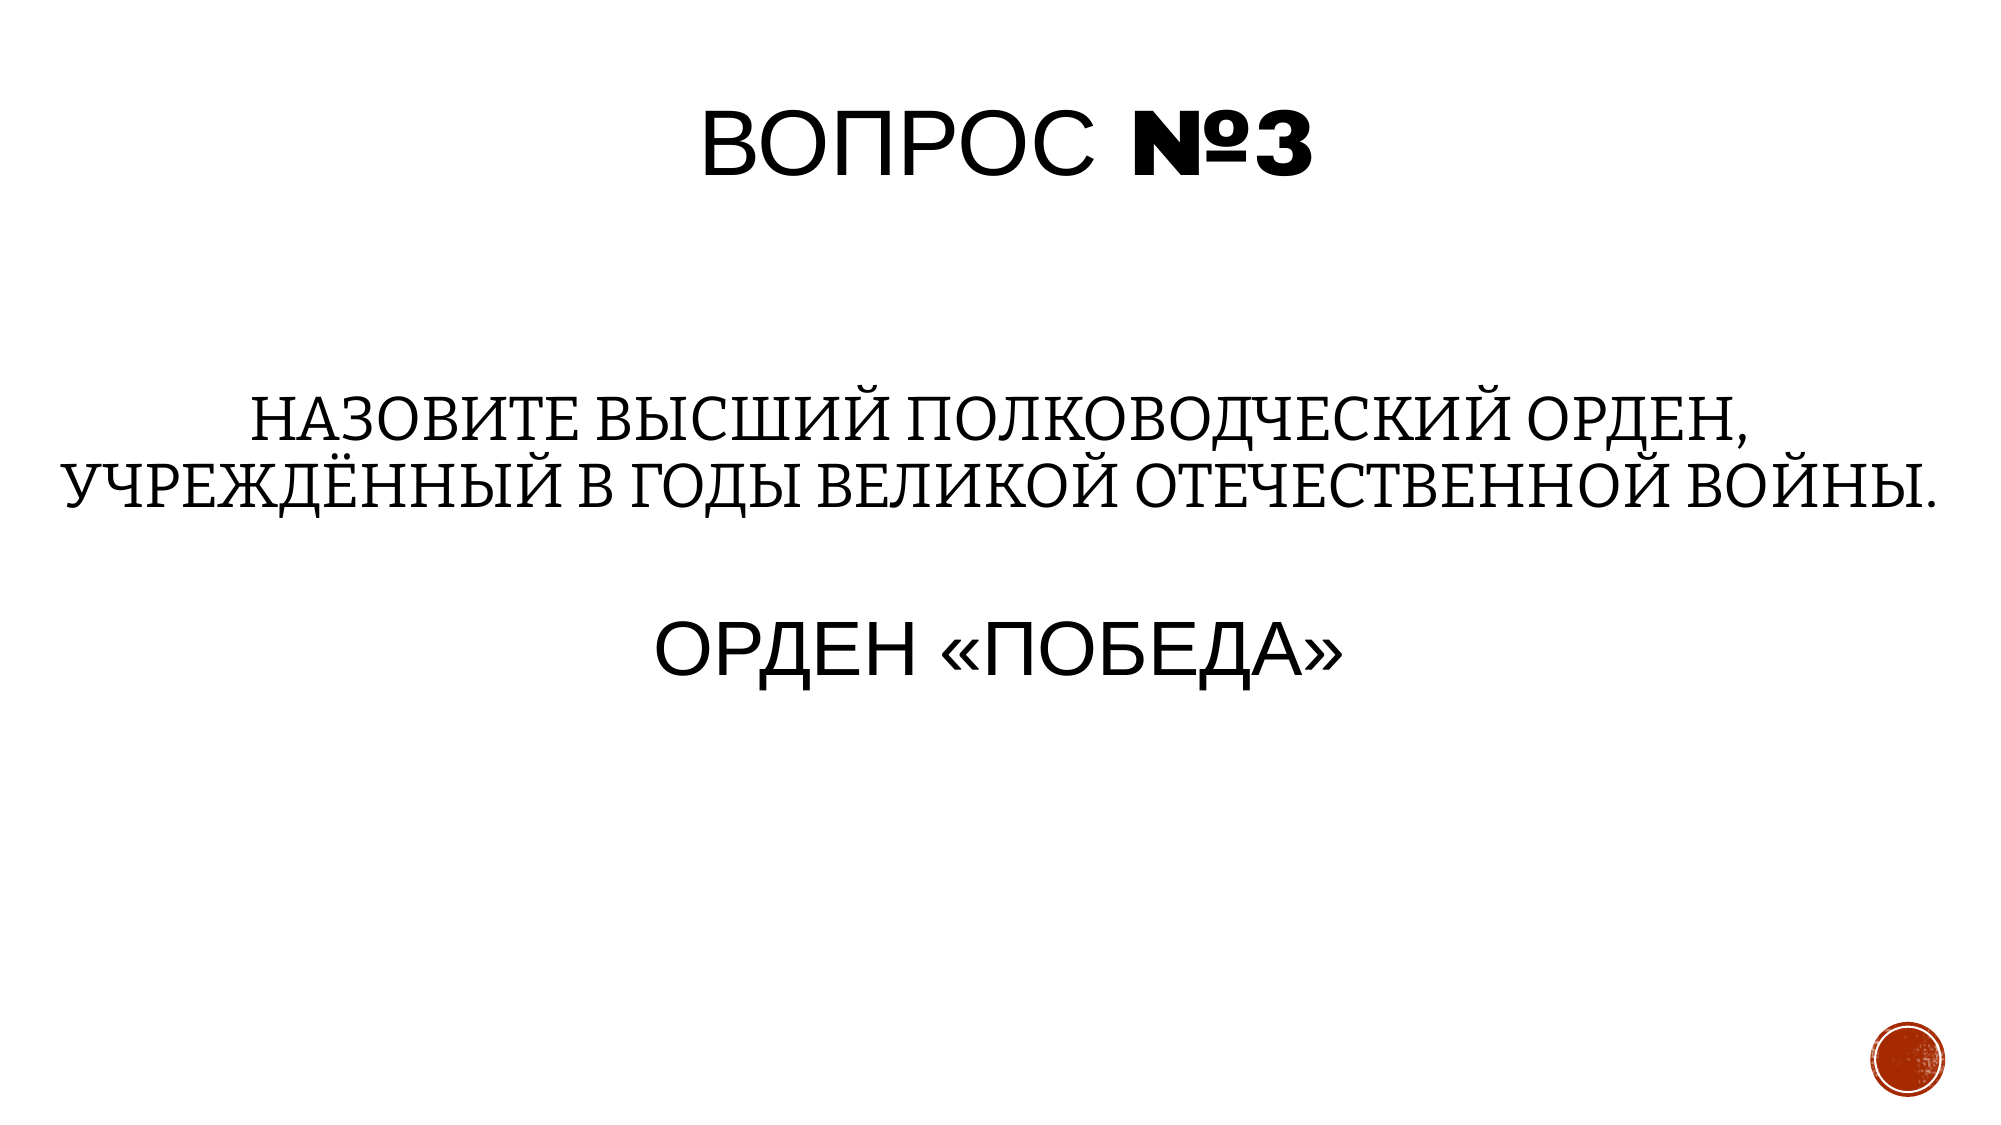

# Вопрос №3
Назовите высший полководческий орден, учреждённый в годы Великой Отечественной войны.
Орден «победа»